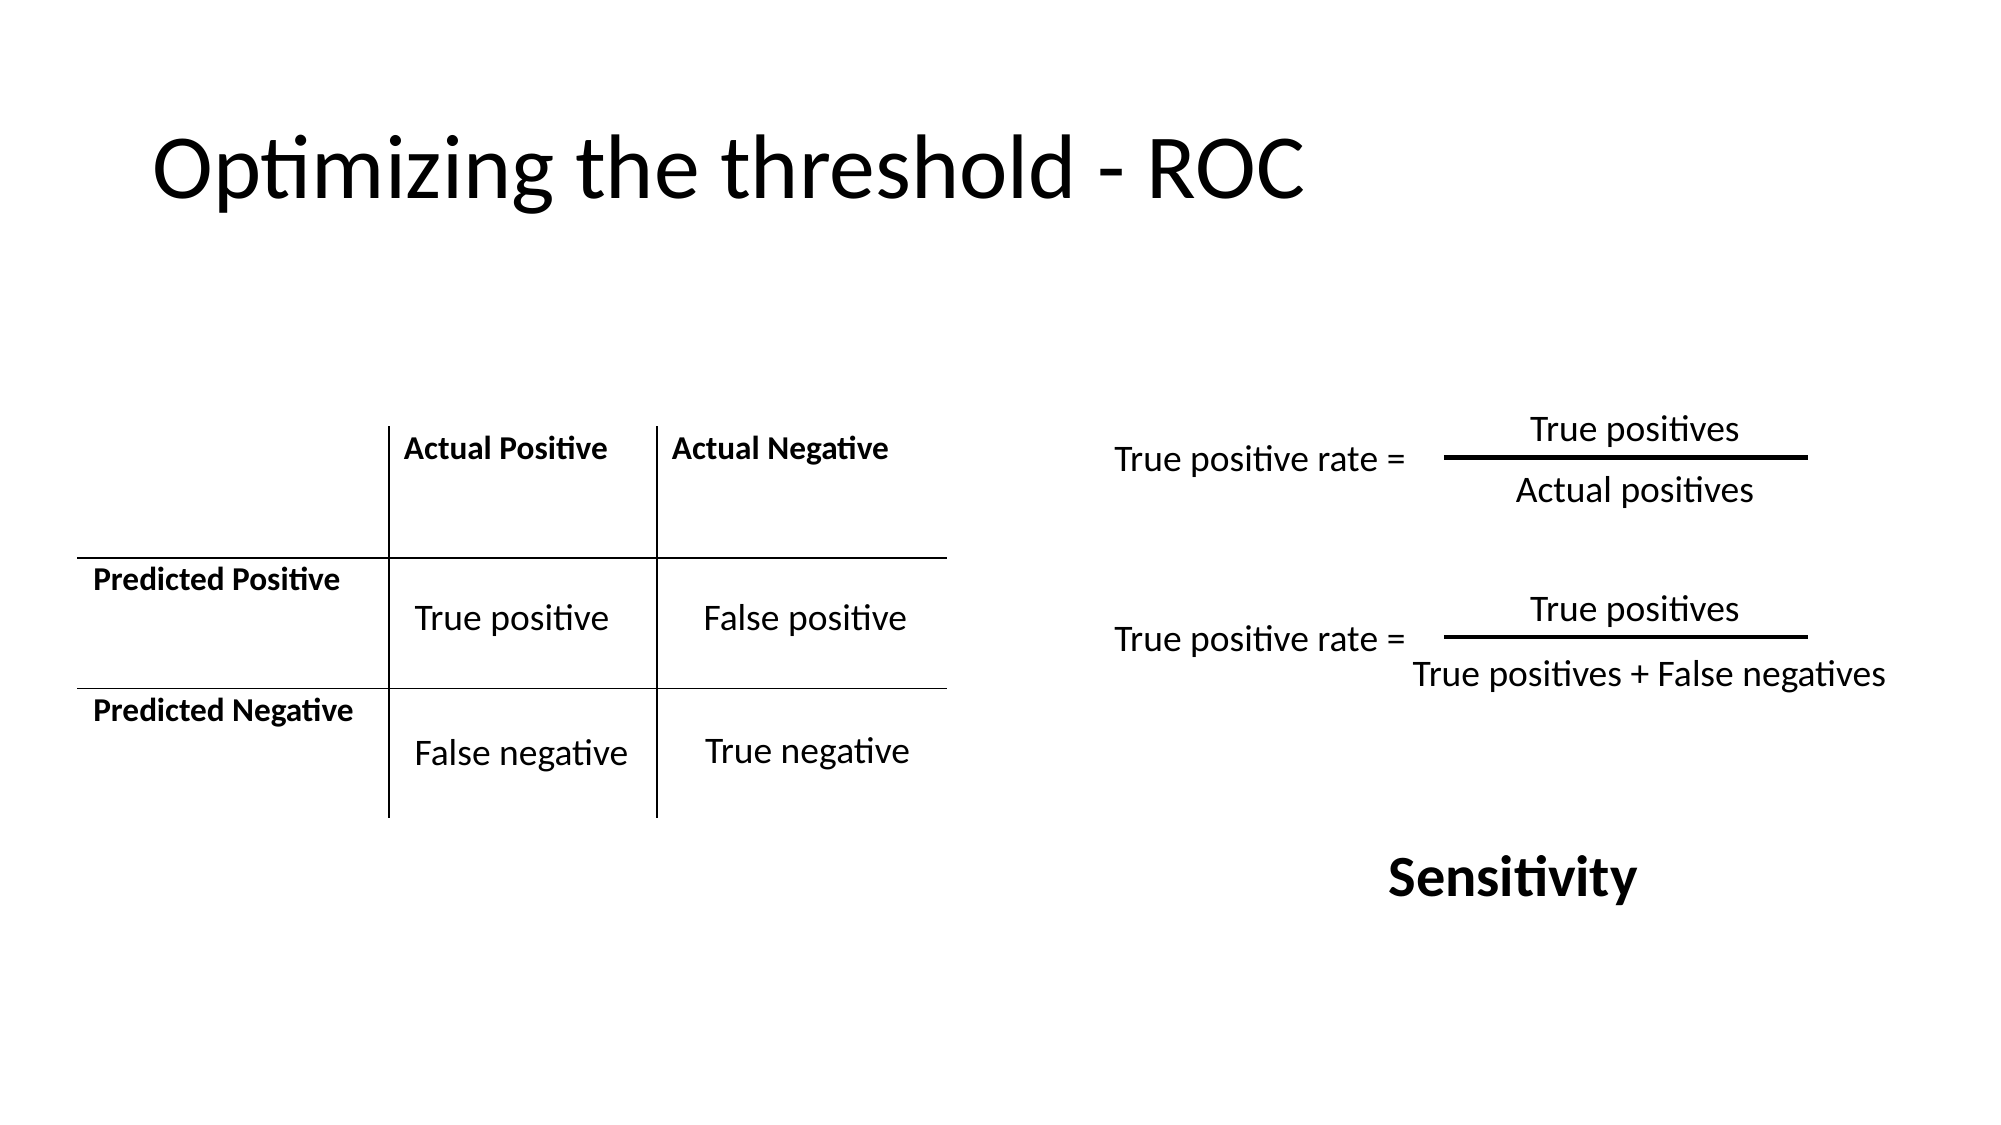

# Optimizing the threshold - ROC
True positives
|  | Actual Positive | Actual Negative |
| --- | --- | --- |
| Predicted Positive |  |  |
| Predicted Negative |  |  |
True positive rate =
Actual positives
True positives
True positive
False positive
True positive rate =
True positives + False negatives
True negative
False negative
Sensitivity